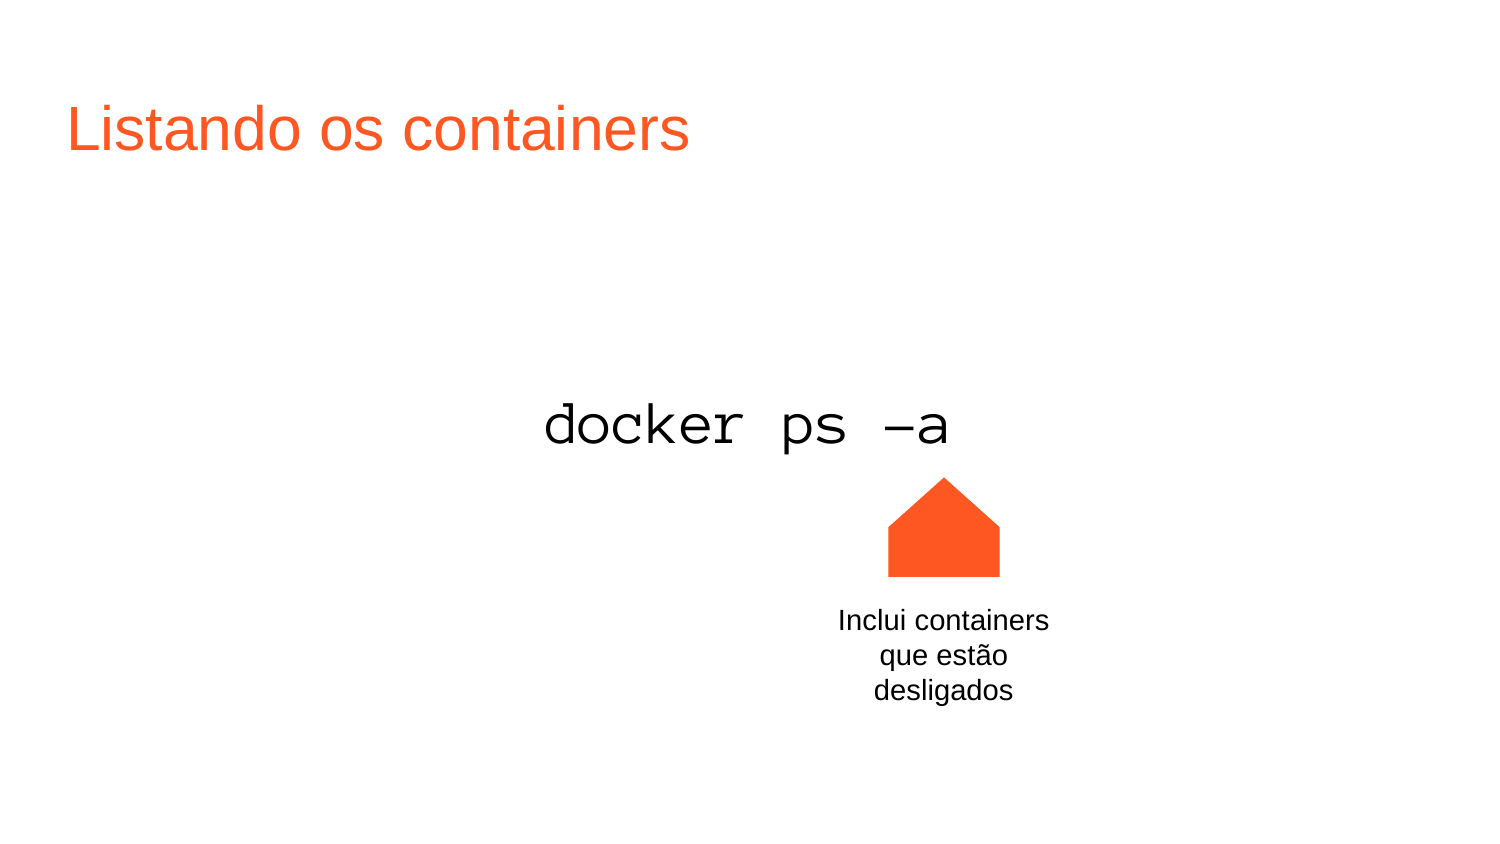

# Listando os containers
docker ps -a

Inclui containers que estão desligados